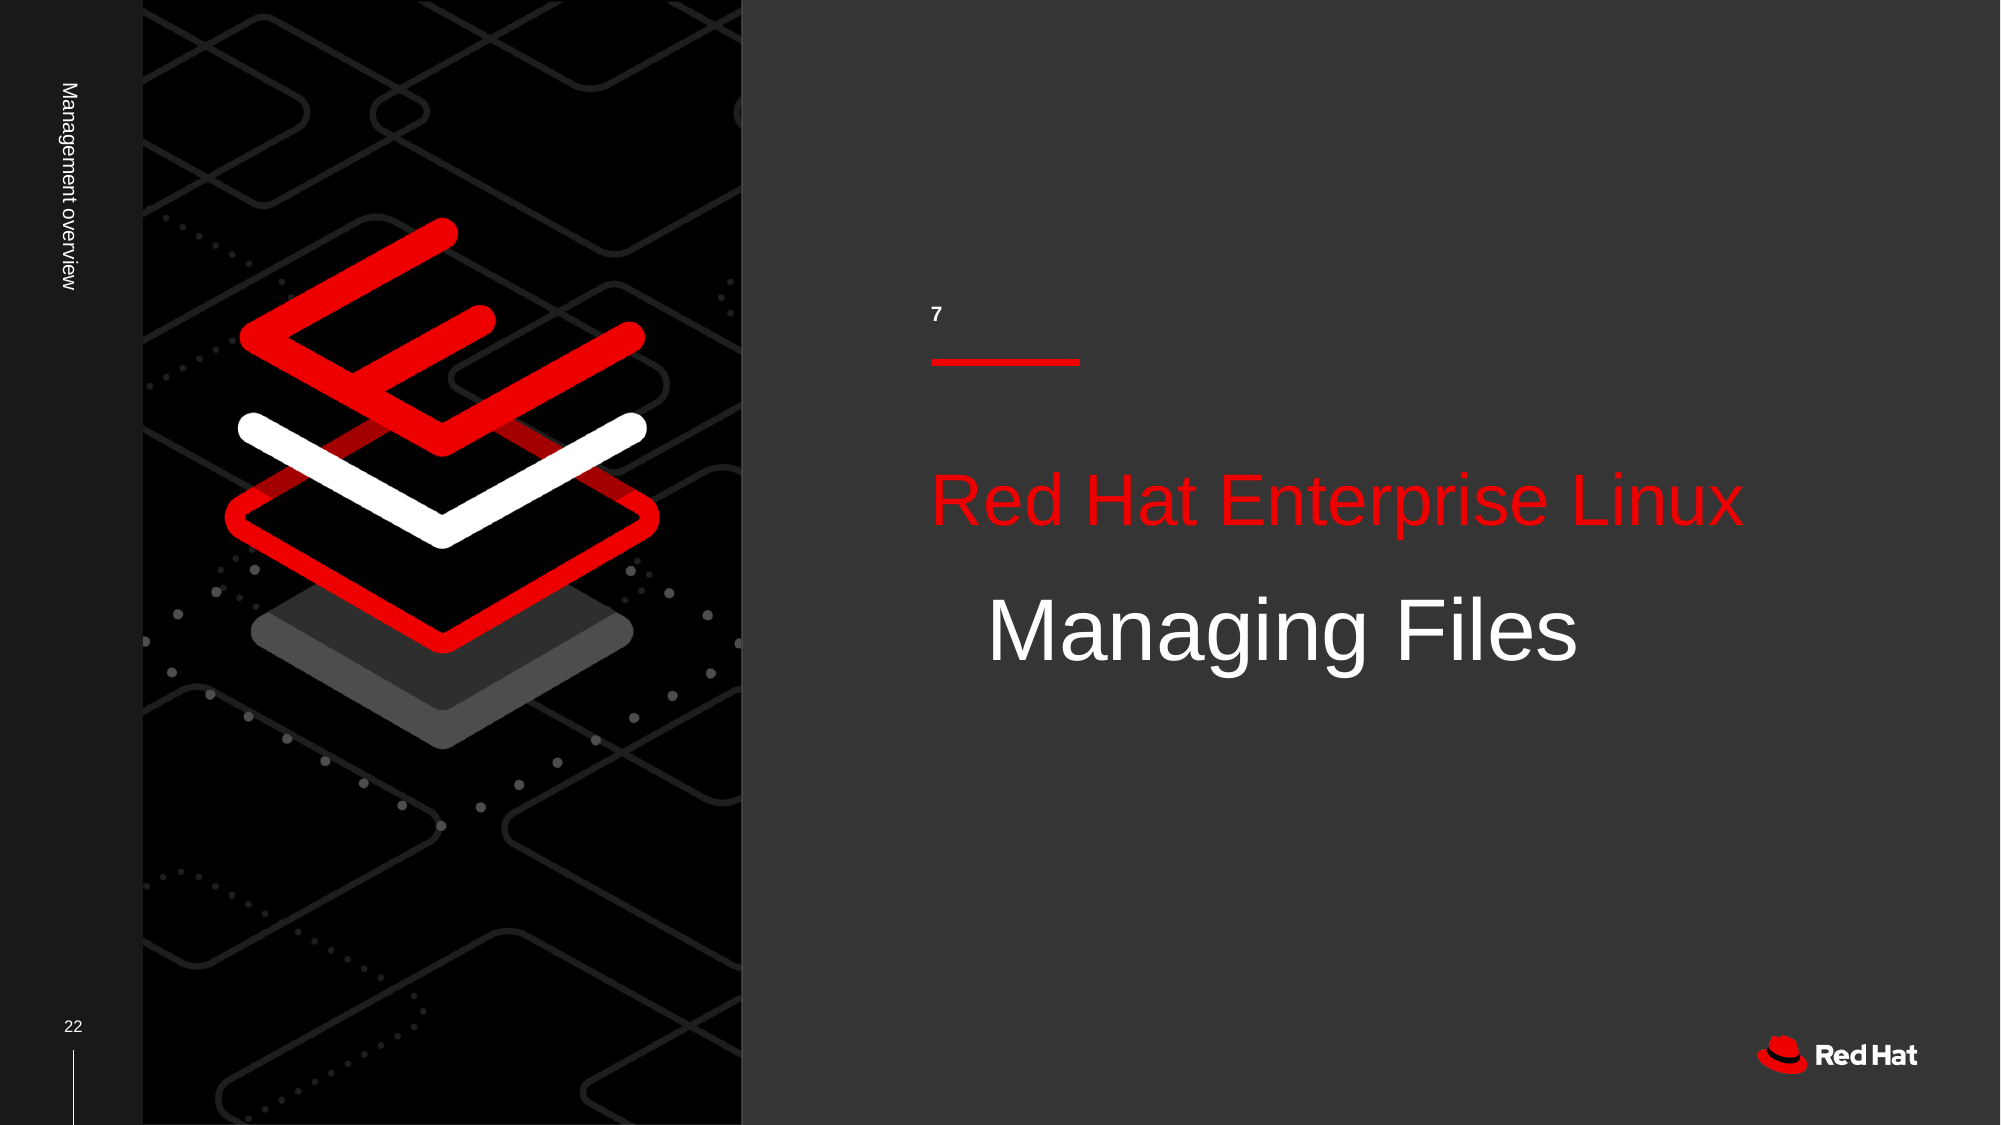

7
Management overview
# Red Hat Enterprise Linux   Managing Files
22